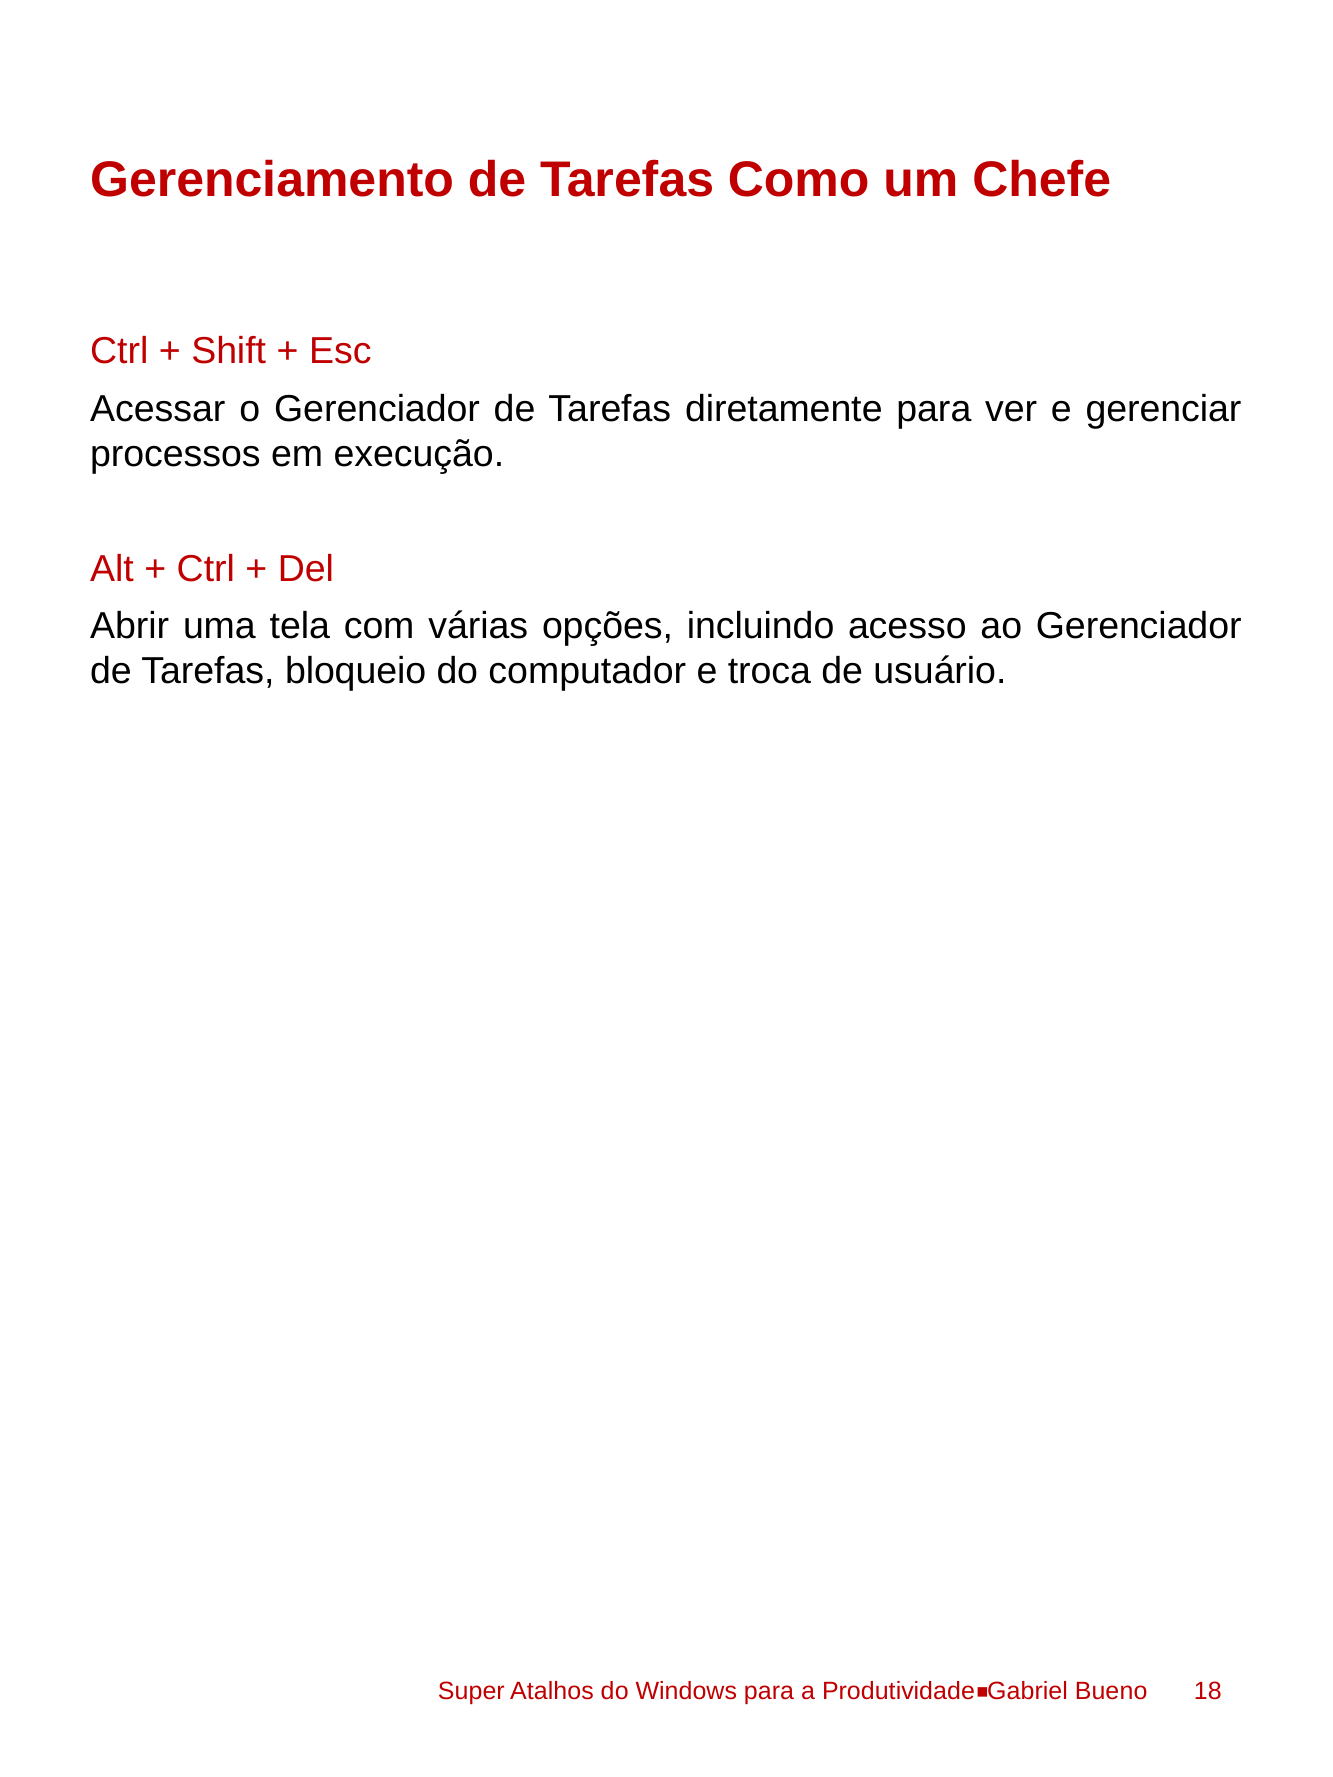

Gerenciamento de Tarefas Como um Chefe

Ctrl + Shift + Esc
Acessar o Gerenciador de Tarefas diretamente para ver e gerenciar processos em execução.

Alt + Ctrl + Del
Abrir uma tela com várias opções, incluindo acesso ao Gerenciador de Tarefas, bloqueio do computador e troca de usuário.